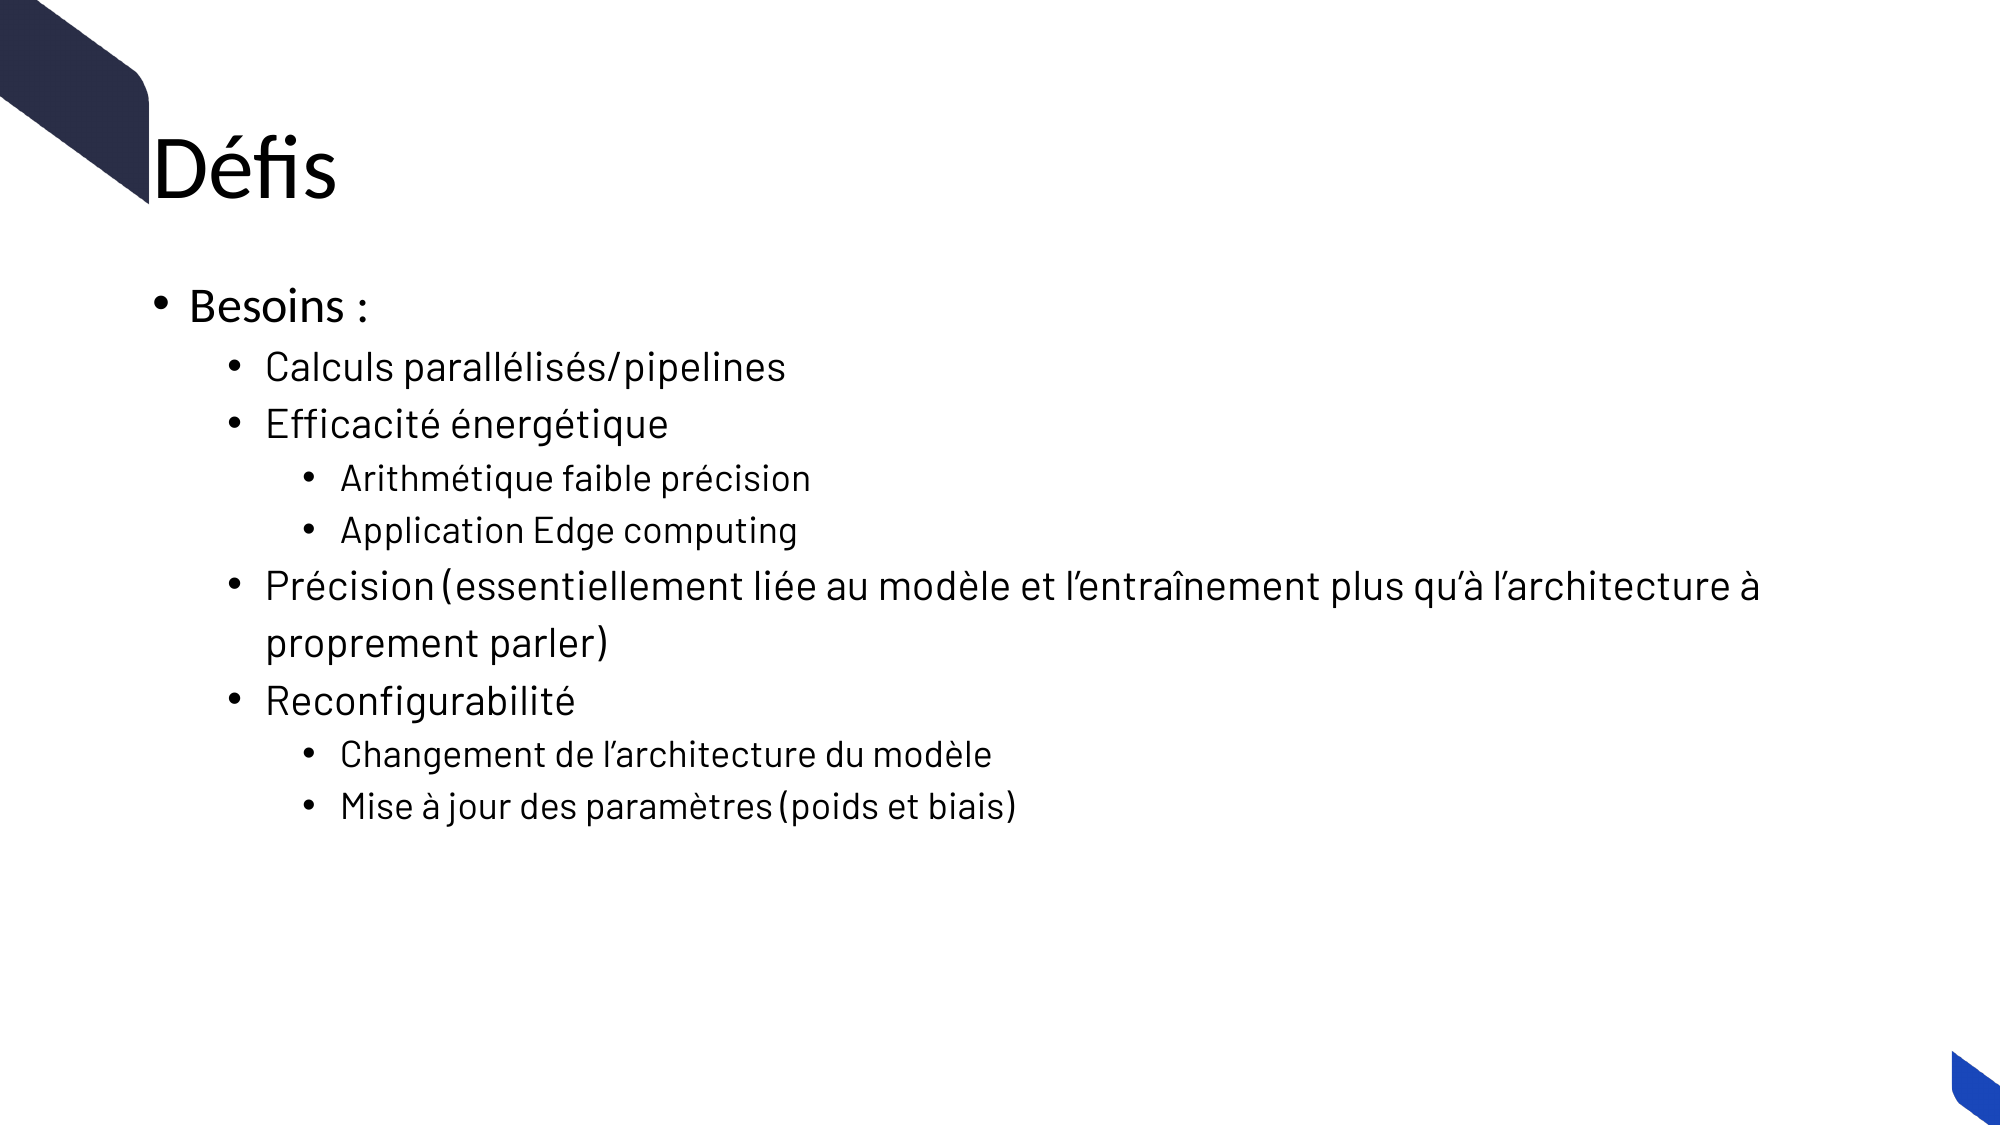

# Défis
Besoins :
Calculs parallélisés/pipelines
Efficacité énergétique
Arithmétique faible précision
Application Edge computing
Précision (essentiellement liée au modèle et l’entraînement plus qu’à l’architecture à proprement parler)
Reconfigurabilité
Changement de l’architecture du modèle
Mise à jour des paramètres (poids et biais)